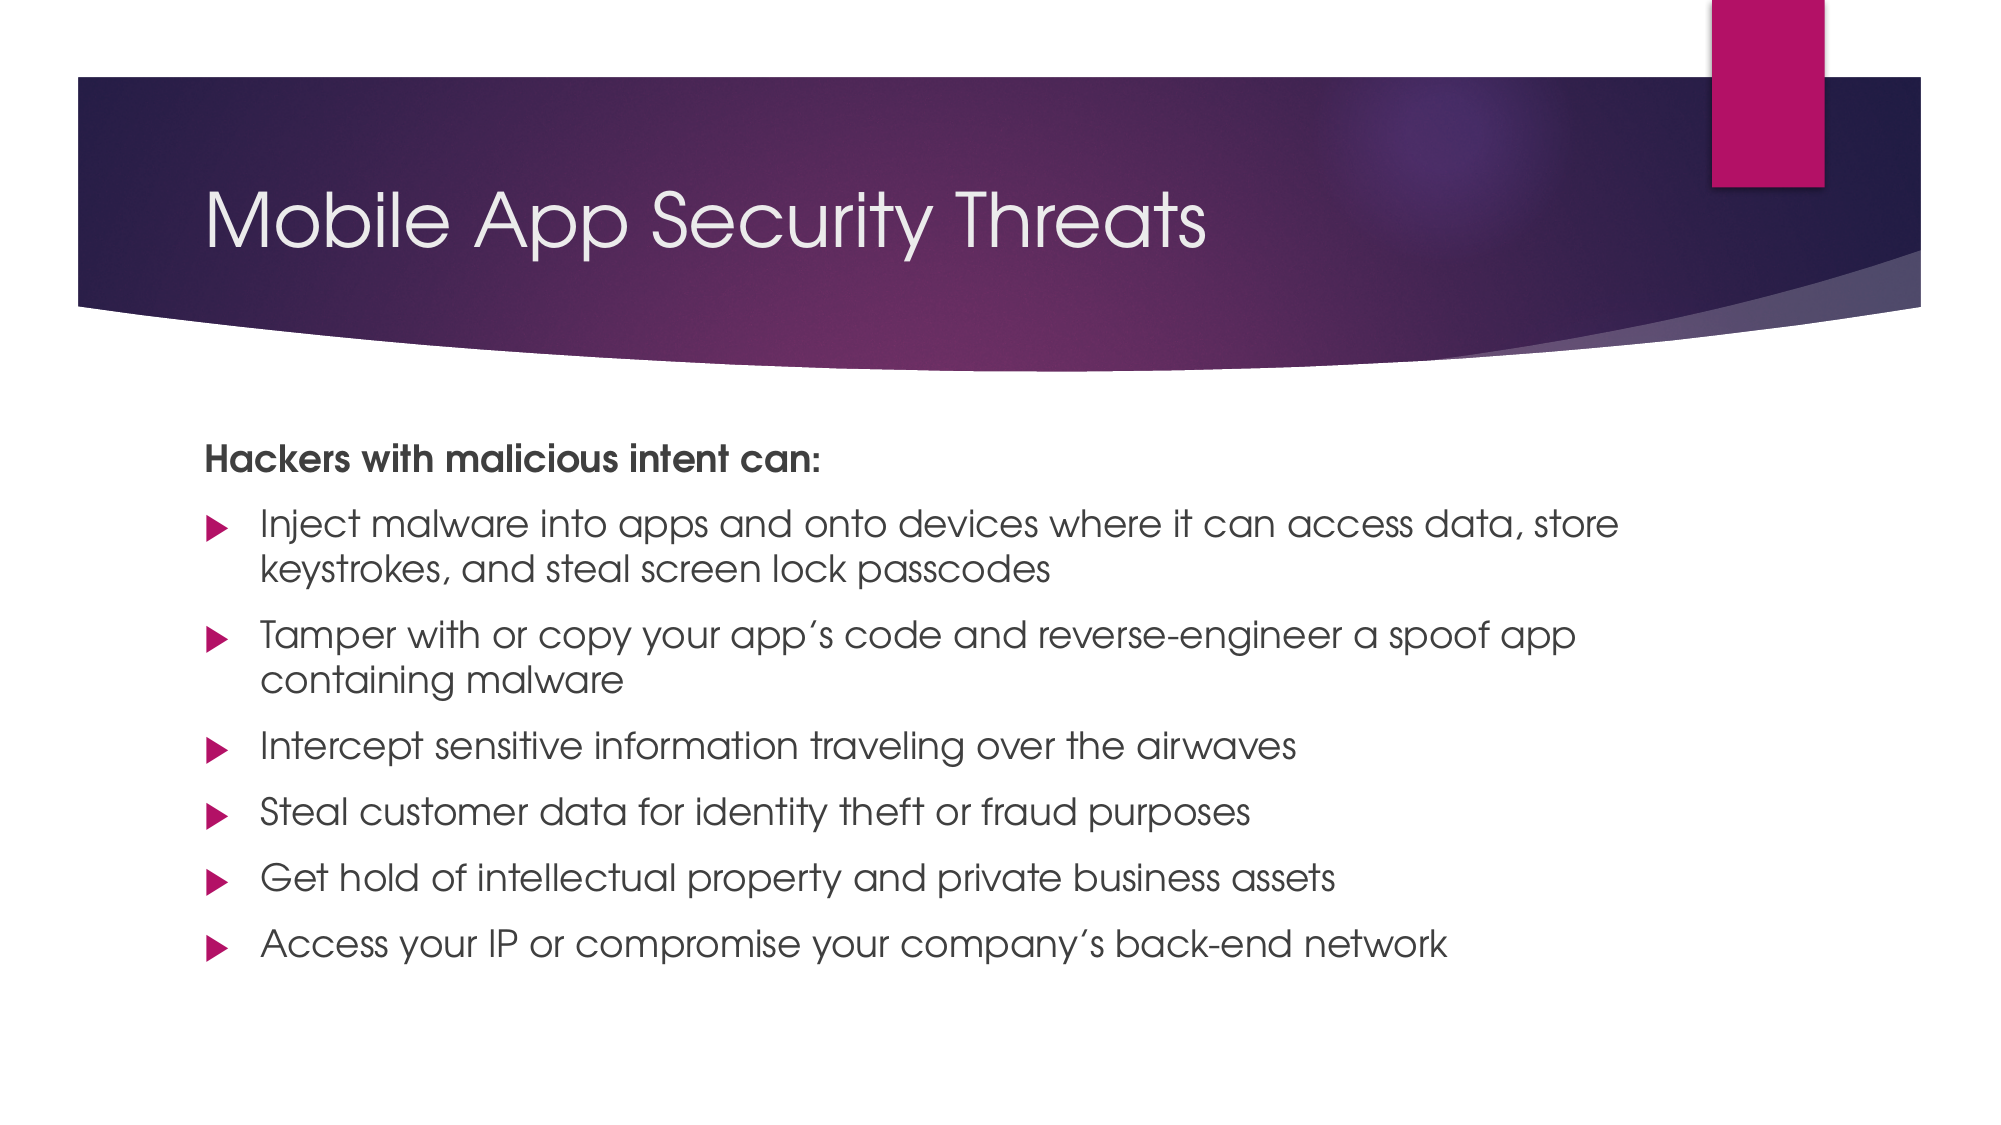

# Mobile App Security Threats
Hackers with malicious intent can:
Inject malware into apps and onto devices where it can access data, store keystrokes, and steal screen lock passcodes
Tamper with or copy your app’s code and reverse-engineer a spoof app containing malware
Intercept sensitive information traveling over the airwaves
Steal customer data for identity theft or fraud purposes
Get hold of intellectual property and private business assets
Access your IP or compromise your company’s back-end network